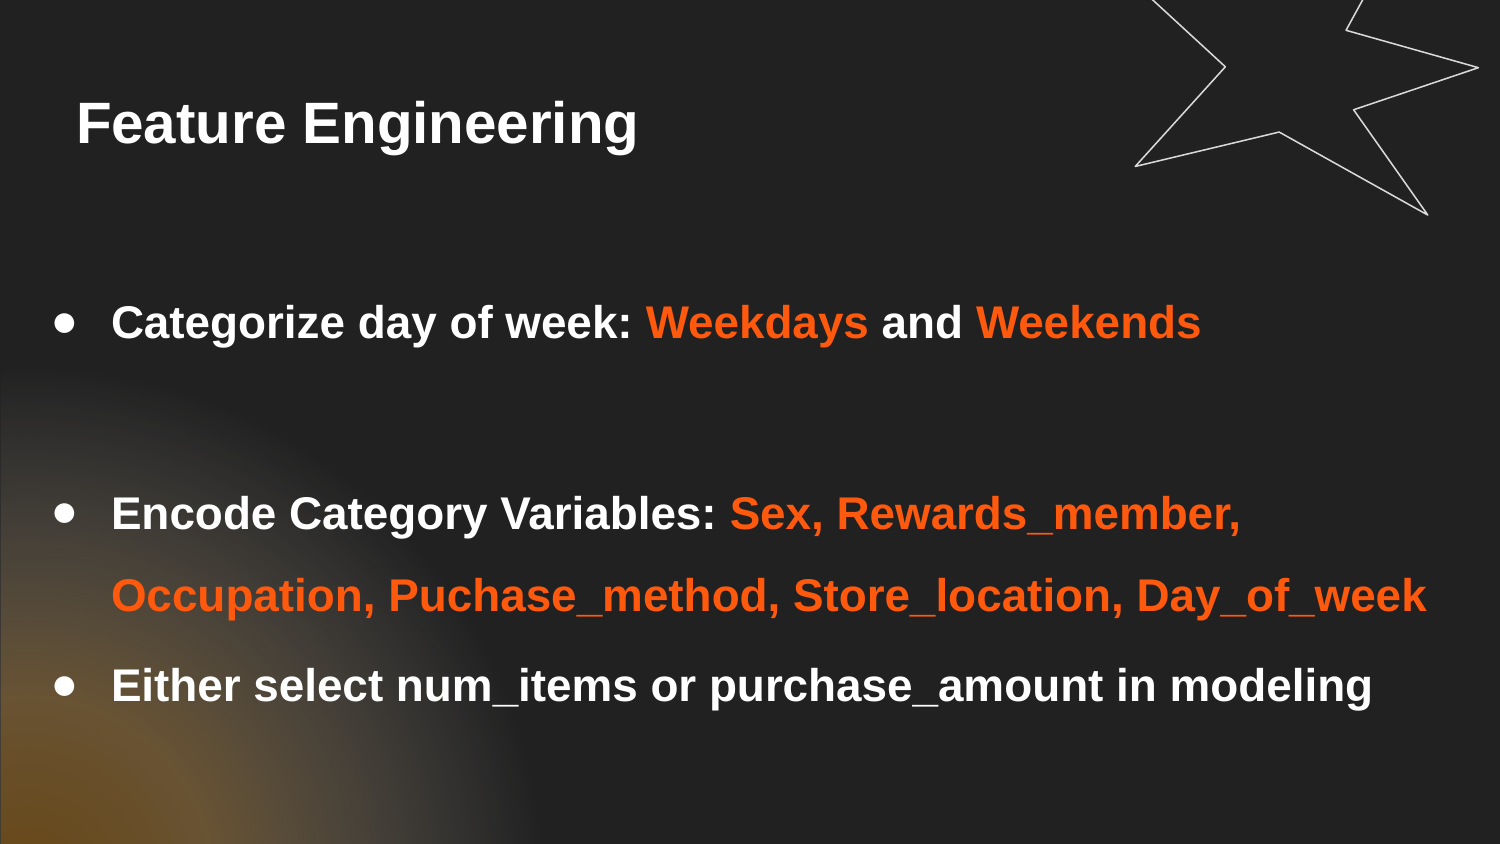

Feature Engineering
Categorize day of week: Weekdays and Weekends
Encode Category Variables: Sex, Rewards_member, Occupation, Puchase_method, Store_location, Day_of_week
Either select num_items or purchase_amount in modeling